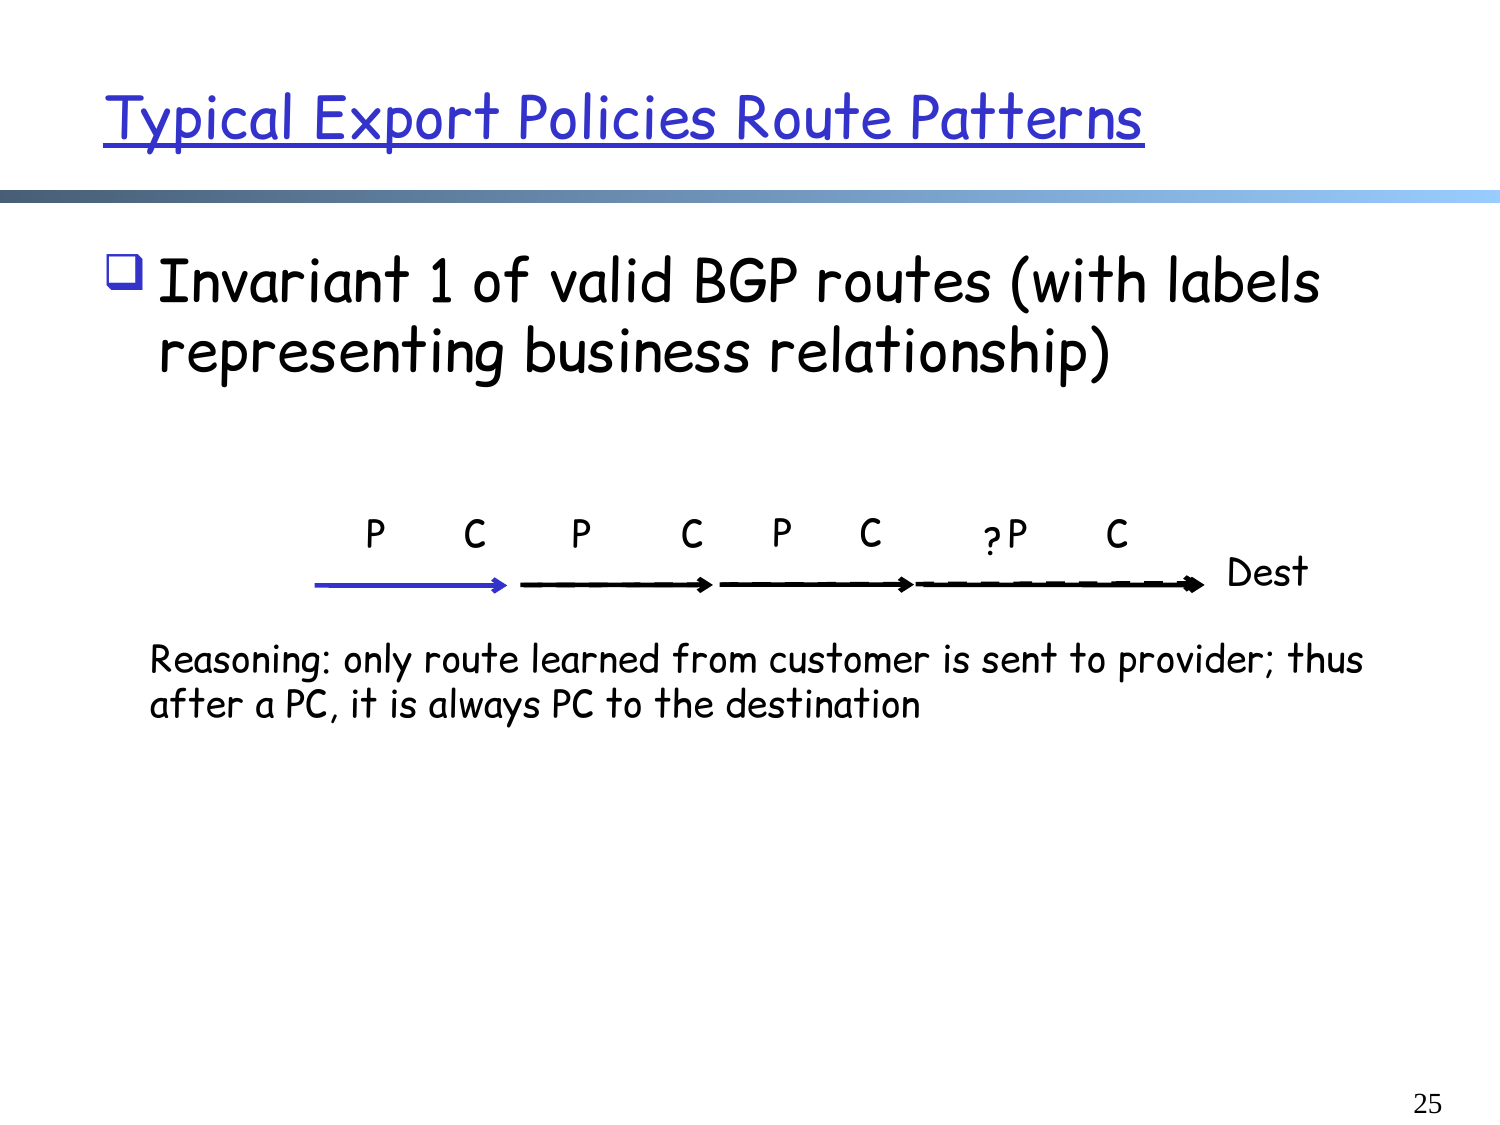

# Typical Export Policies Route Patterns
Invariant 1 of valid BGP routes (with labels representing business relationship)
P      C

P        C

P       C

P       C

                          ?

Dest
Reasoning: only route learned from customer is sent to provider; thus
after a PC, it is always PC to the destination
25